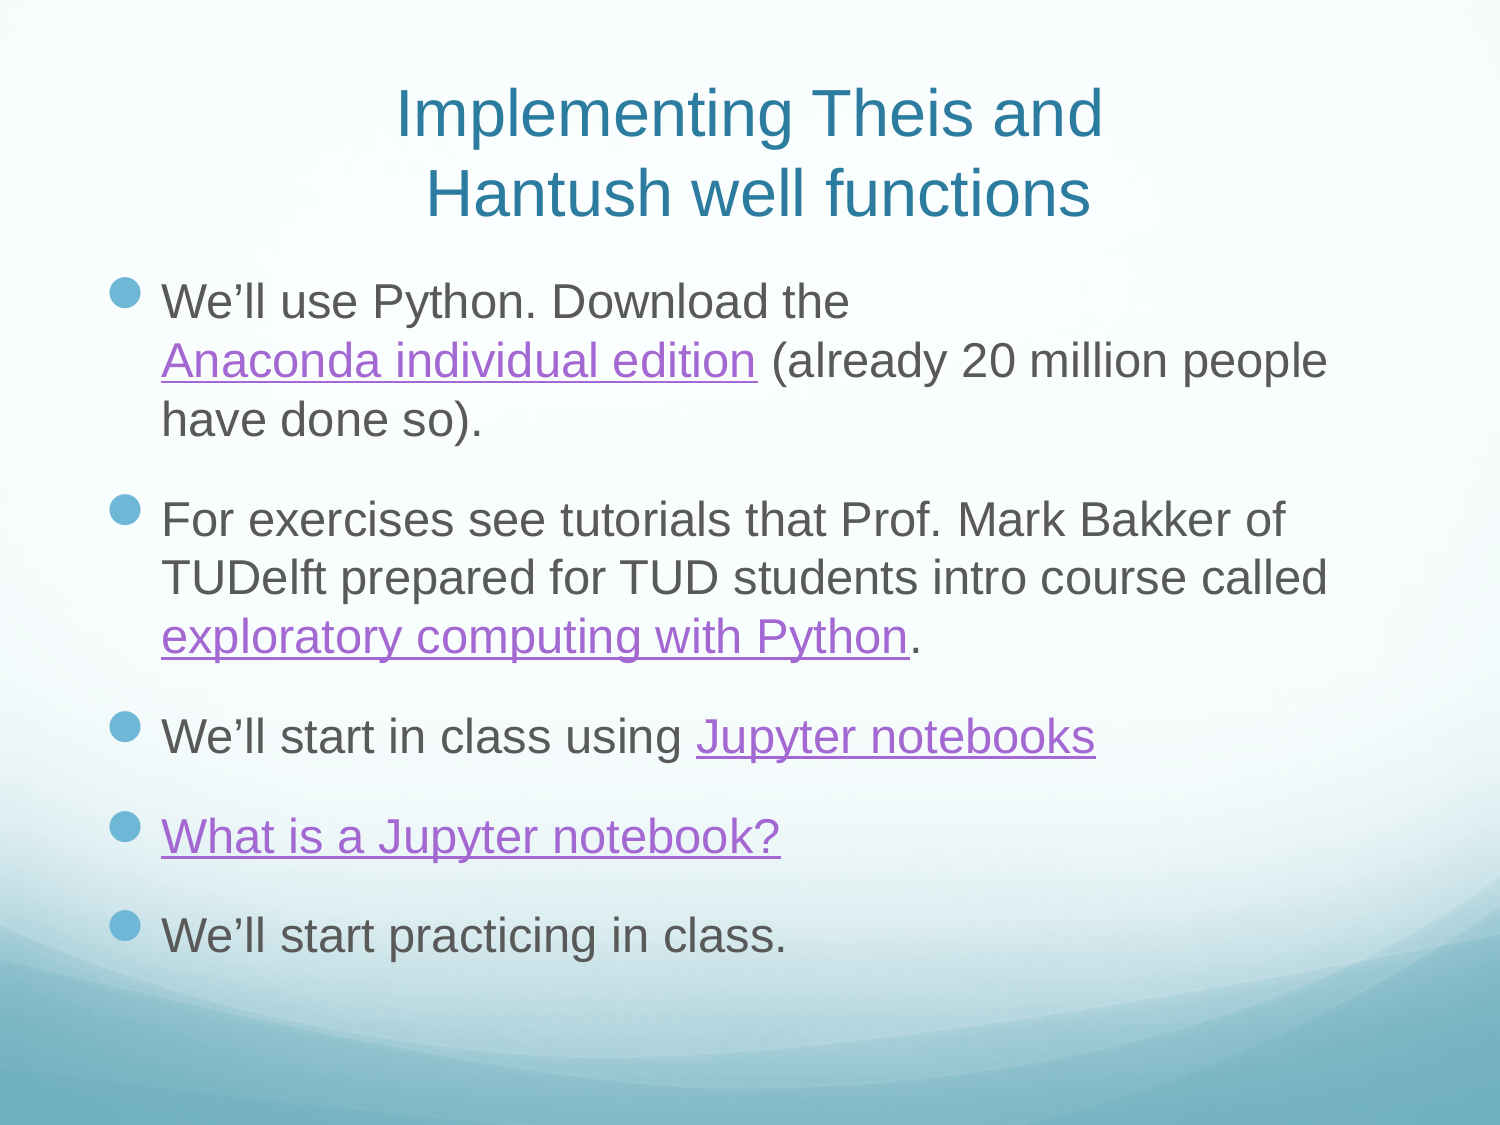

# Implementing Theis and Hantush well functions
We’ll use Python. Download the Anaconda individual edition (already 20 million people have done so).
For exercises see tutorials that Prof. Mark Bakker of TUDelft prepared for TUD students intro course called exploratory computing with Python.
We’ll start in class using Jupyter notebooks
What is a Jupyter notebook?
We’ll start practicing in class.